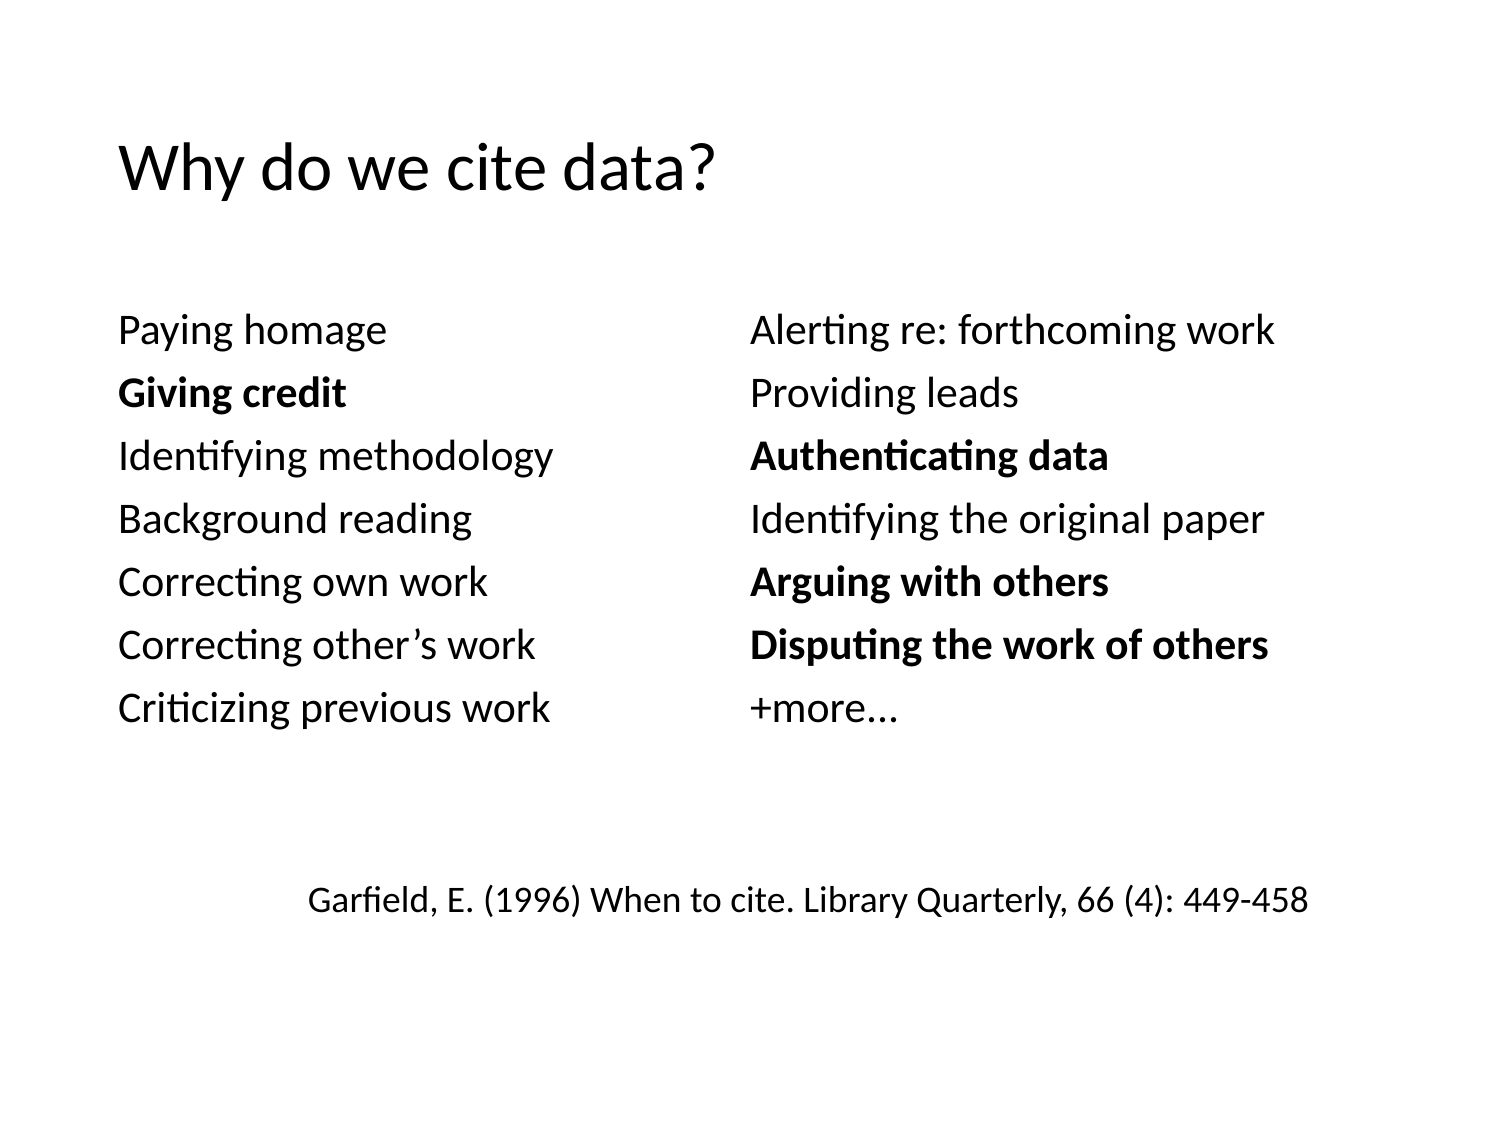

# Why do we cite data?
Paying homage
Giving credit
Identifying methodology
Background reading
Correcting own work
Correcting other’s work
Criticizing previous work

Alerting re: forthcoming work
Providing leads
Authenticating data
Identifying the original paper
Arguing with others
Disputing the work of others
+more...

Garfield, E. (1996) When to cite. Library Quarterly, 66 (4): 449-458